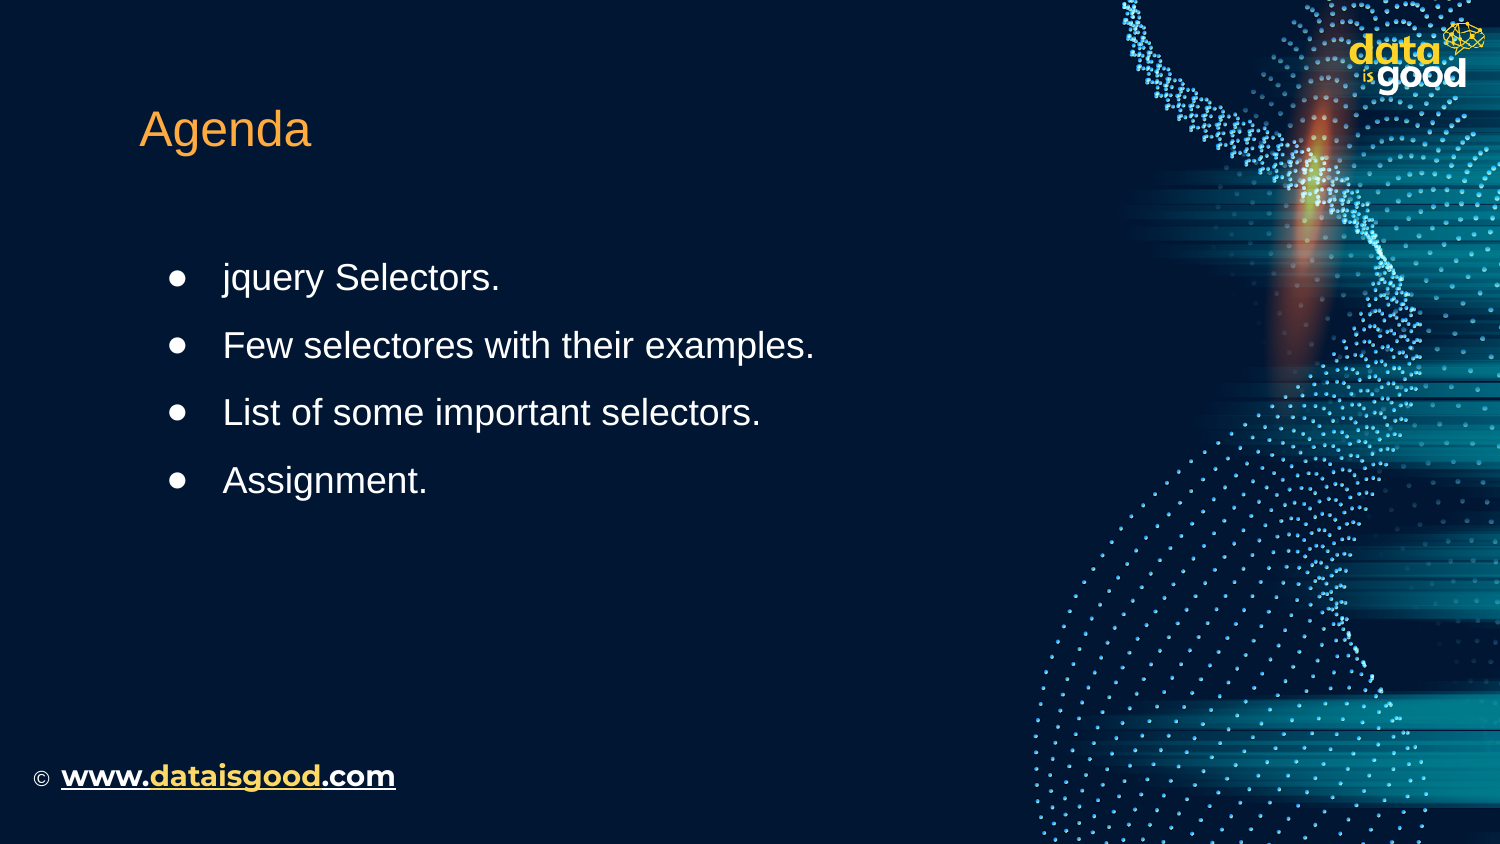

# Agenda
jquery Selectors.
Few selectores with their examples.
List of some important selectors.
Assignment.